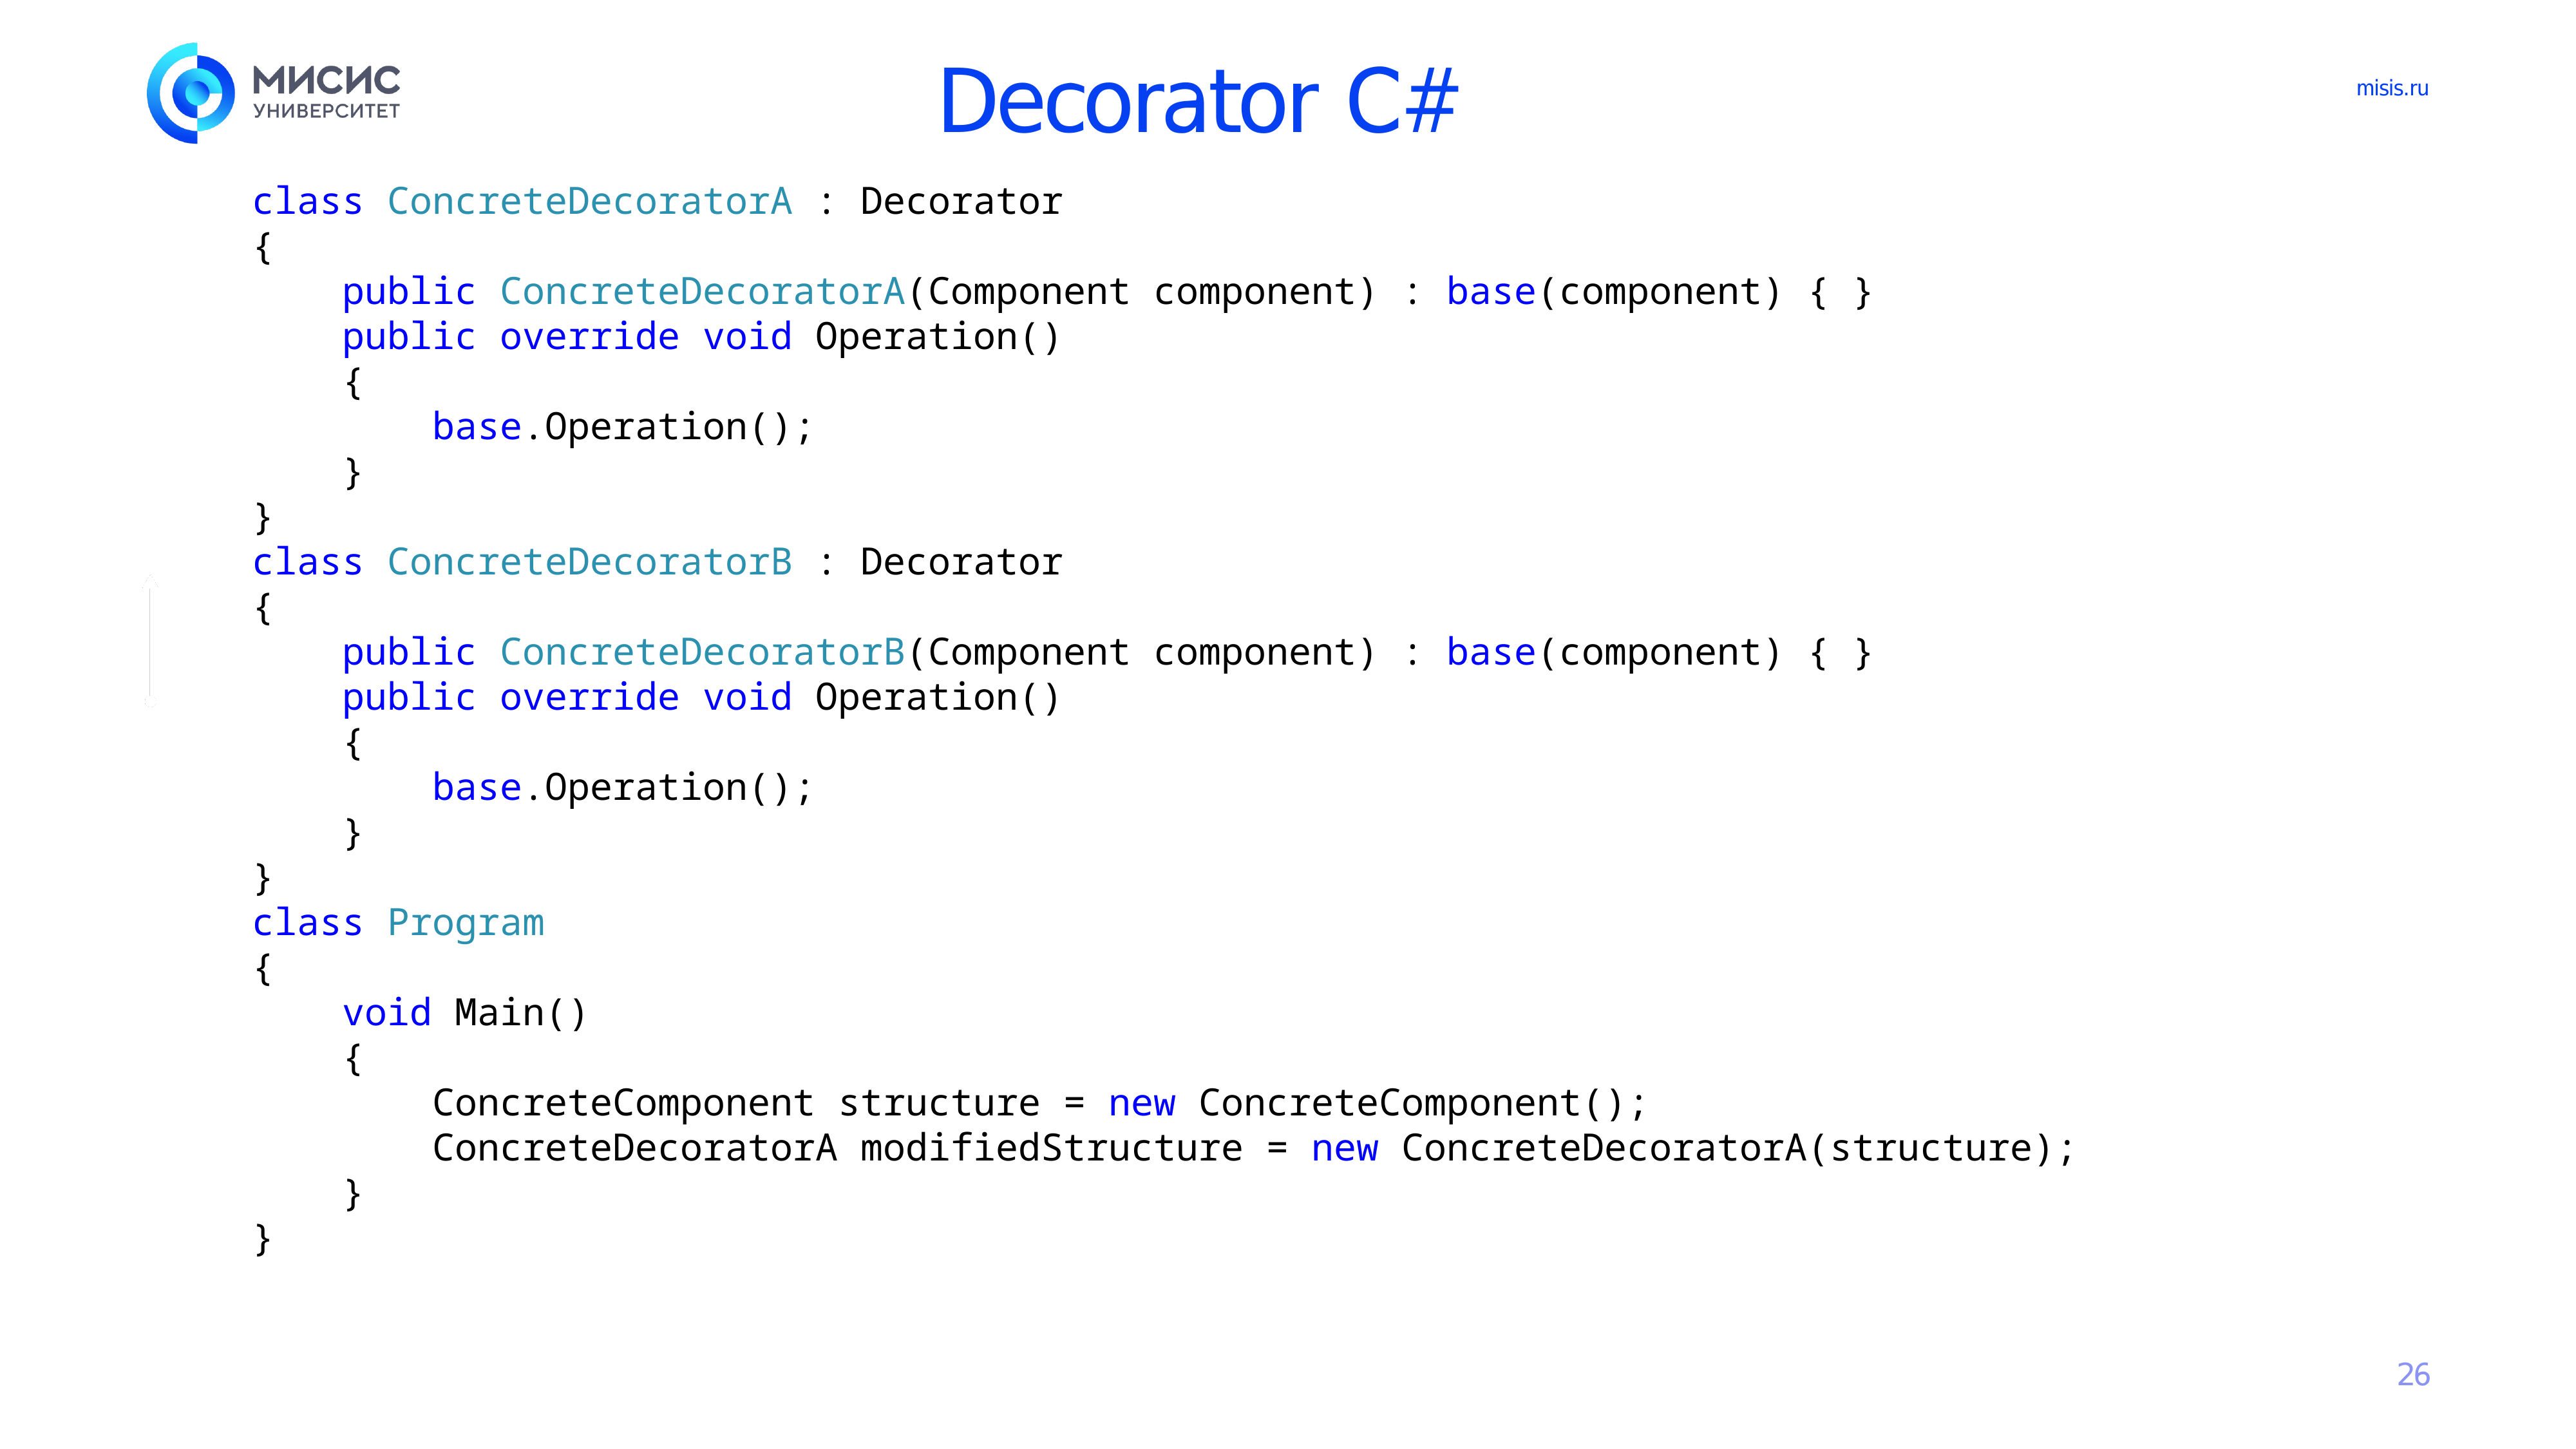

# Decorator C#
class ConcreteDecoratorA : Decorator
{
    public ConcreteDecoratorA(Component component) : base(component) { }
    public override void Operation()
    {
        base.Operation();
    }
}
class ConcreteDecoratorB : Decorator
{
    public ConcreteDecoratorB(Component component) : base(component) { }
    public override void Operation()
    {
        base.Operation();
    }
}
class Program
{
    void Main()
    {
        ConcreteComponent structure = new ConcreteComponent();
        ConcreteDecoratorA modifiedStructure = new ConcreteDecoratorA(structure);
    }
}
26